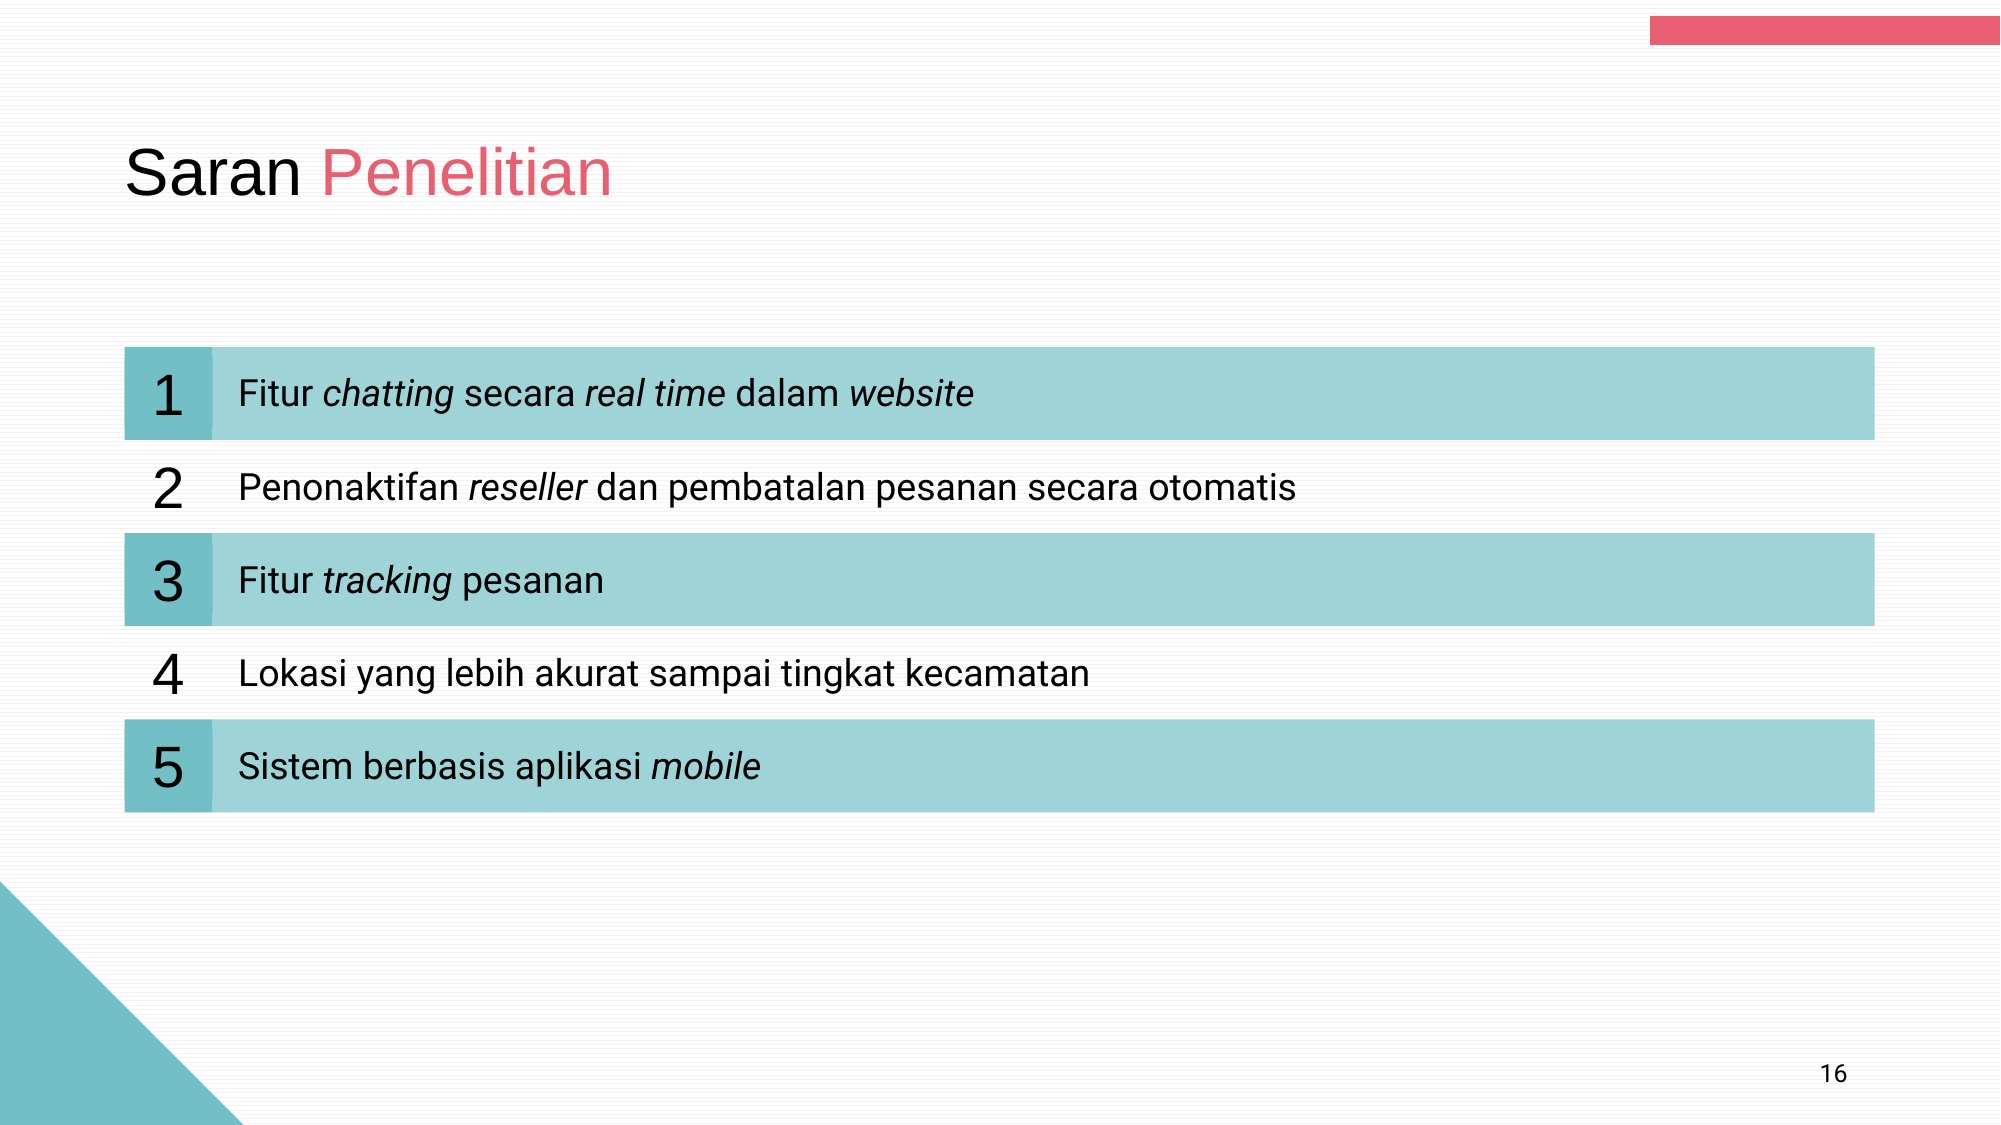

Saran Penelitian

1
Fitur chatting secara real time dalam website

2
Penonaktifan reseller dan pembatalan pesanan secara otomatis

3
Fitur tracking pesanan

4
Lokasi yang lebih akurat sampai tingkat kecamatan

5
Sistem berbasis aplikasi mobile

16